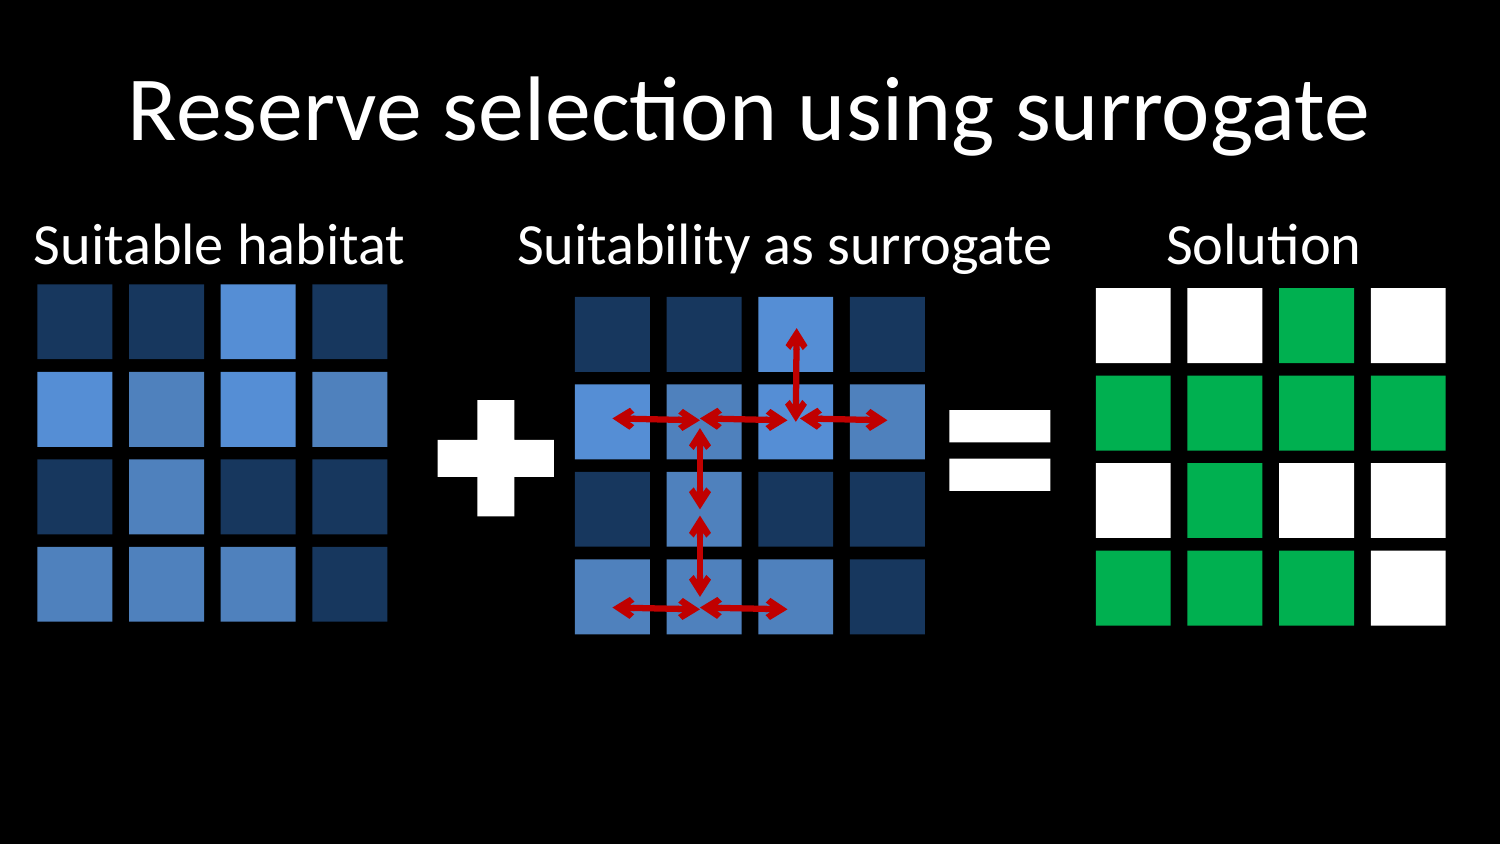

# Reserve selection using surrogate

Suitable habitat
Suitability as surrogate
Solution